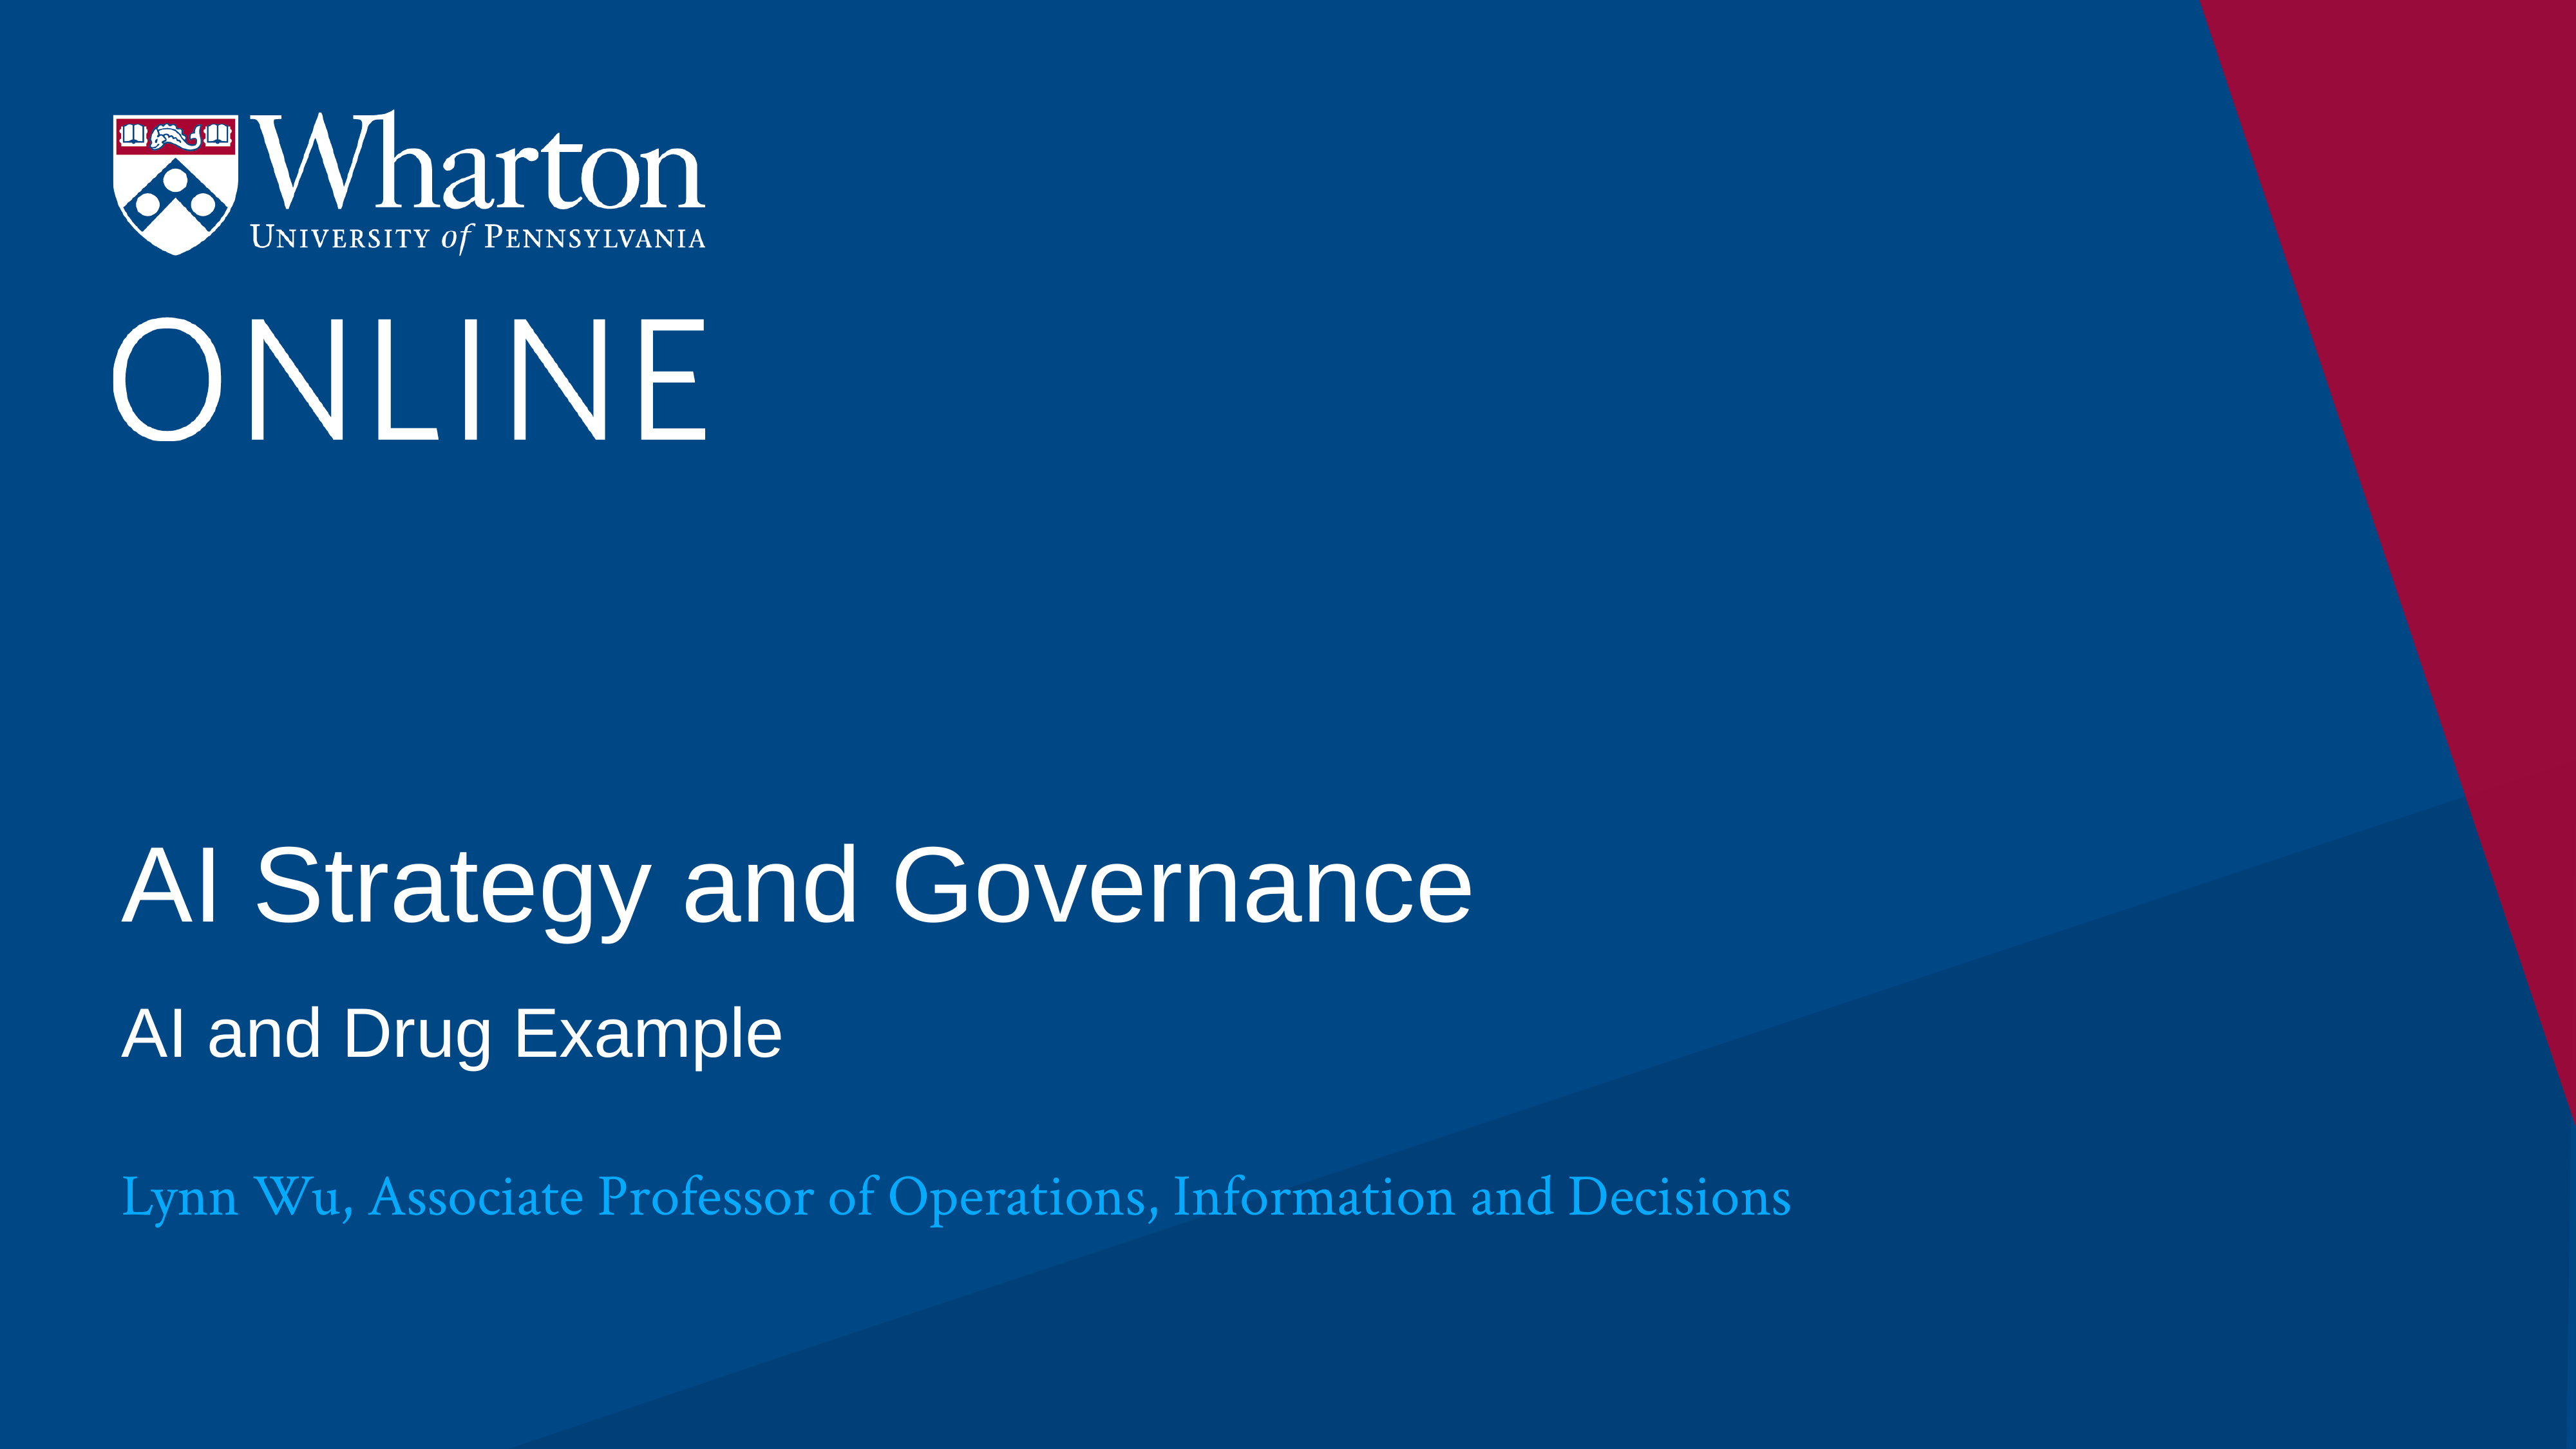

# AI Strategy and Governance
AI and Drug Example
Lynn Wu, Associate Professor of Operations, Information and Decisions